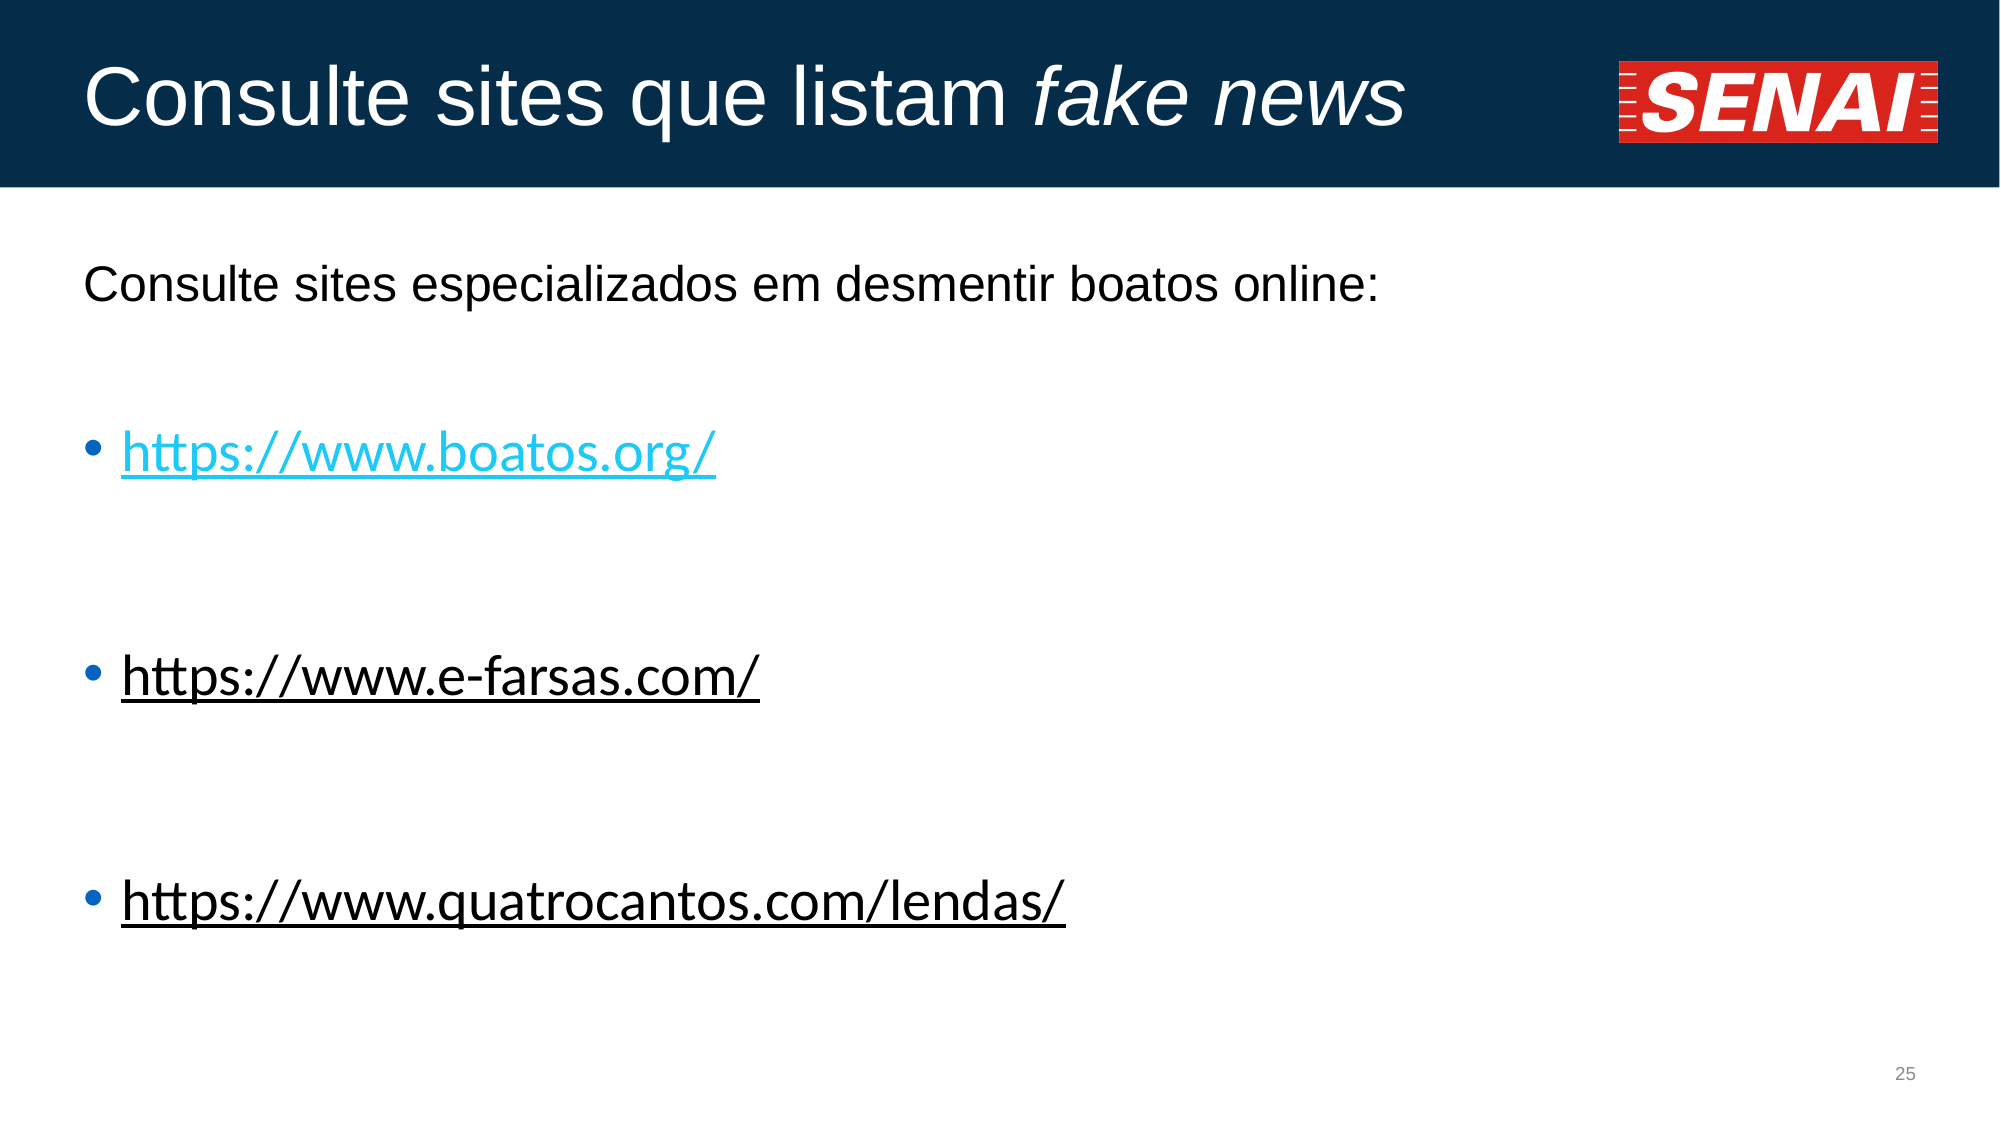

# Consulte sites que listam fake news
Consulte sites especializados em desmentir boatos online:

https://www.boatos.org/

https://www.e-farsas.com/

https://www.quatrocantos.com/lendas/

25